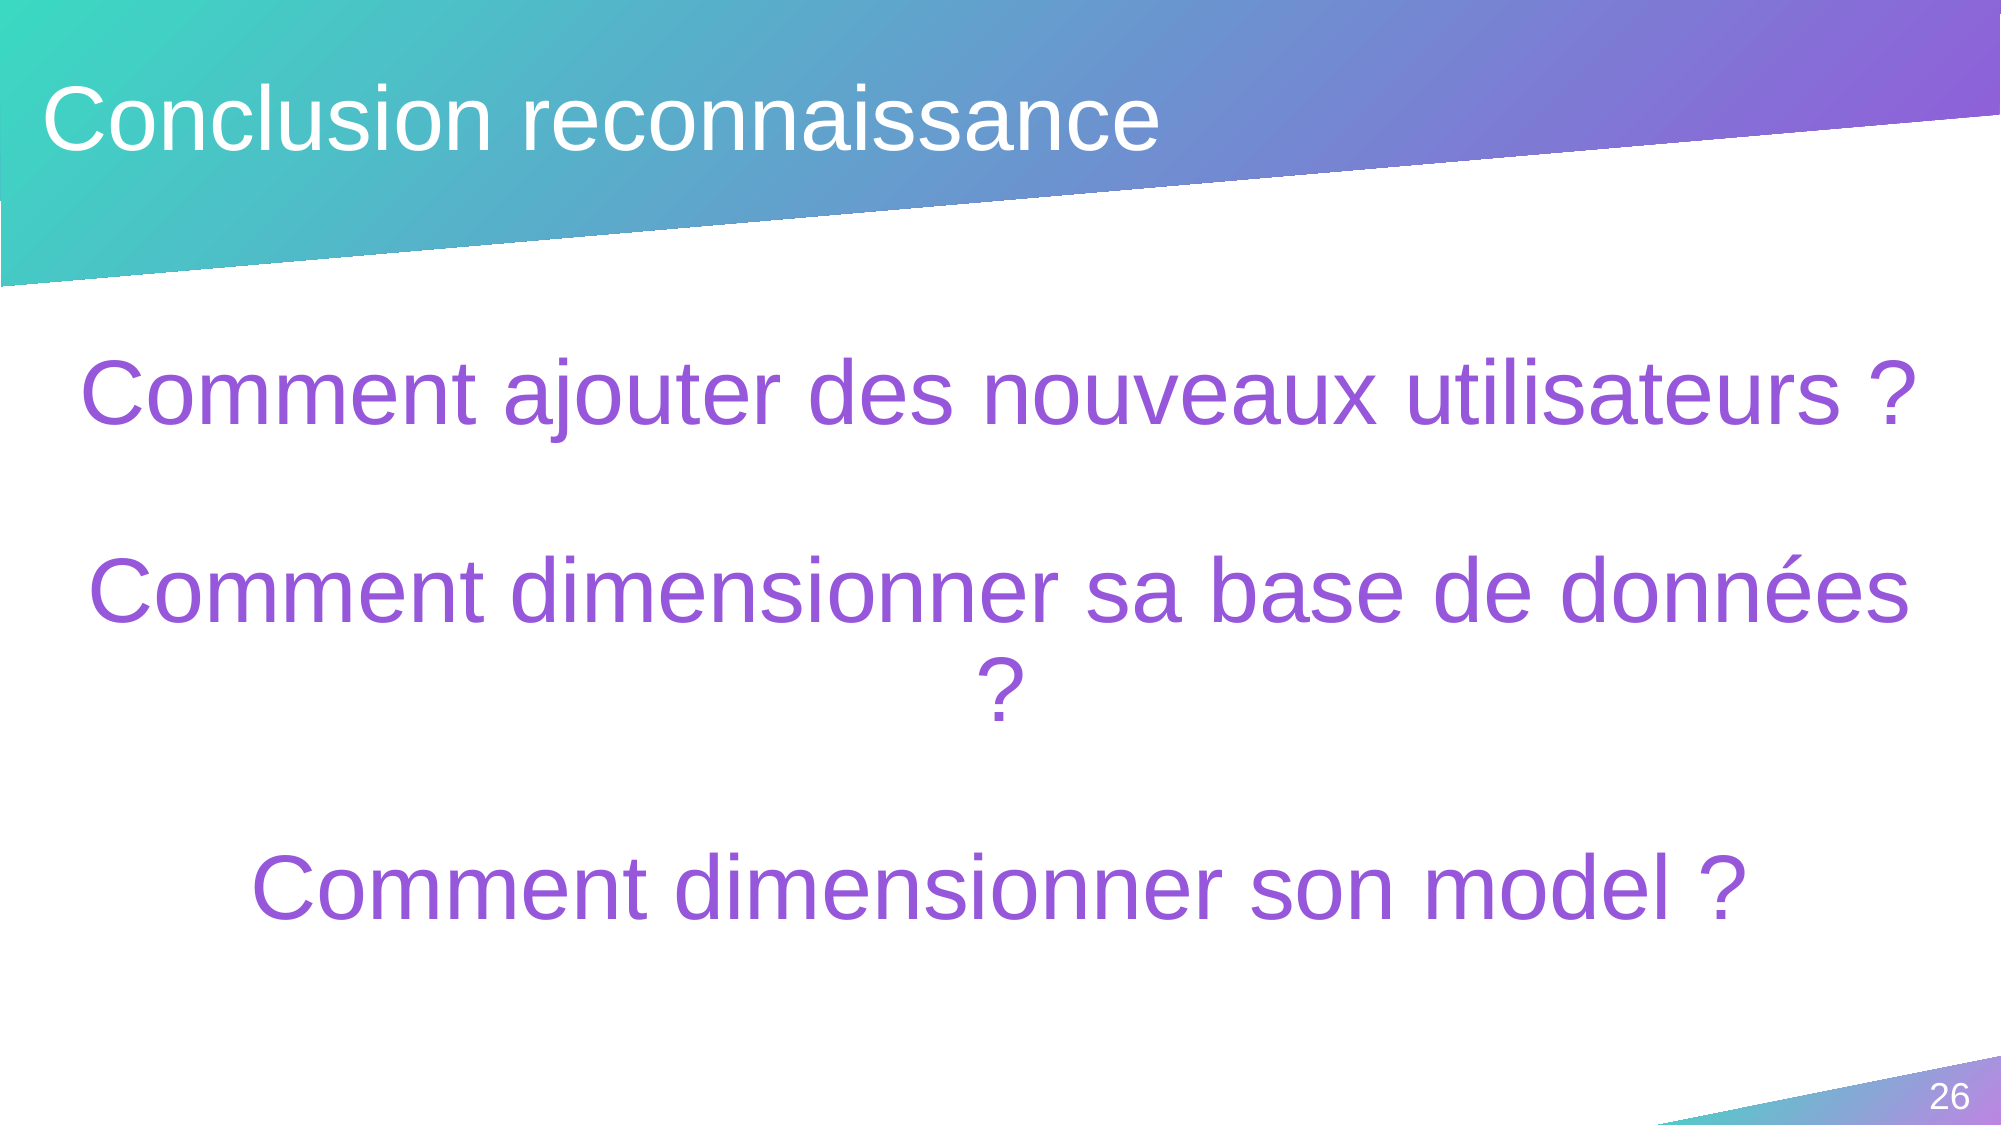

# Conclusion reconnaissance
Comment ajouter des nouveaux utilisateurs ?

Comment dimensionner sa base de données ?

Comment dimensionner son model ?

26